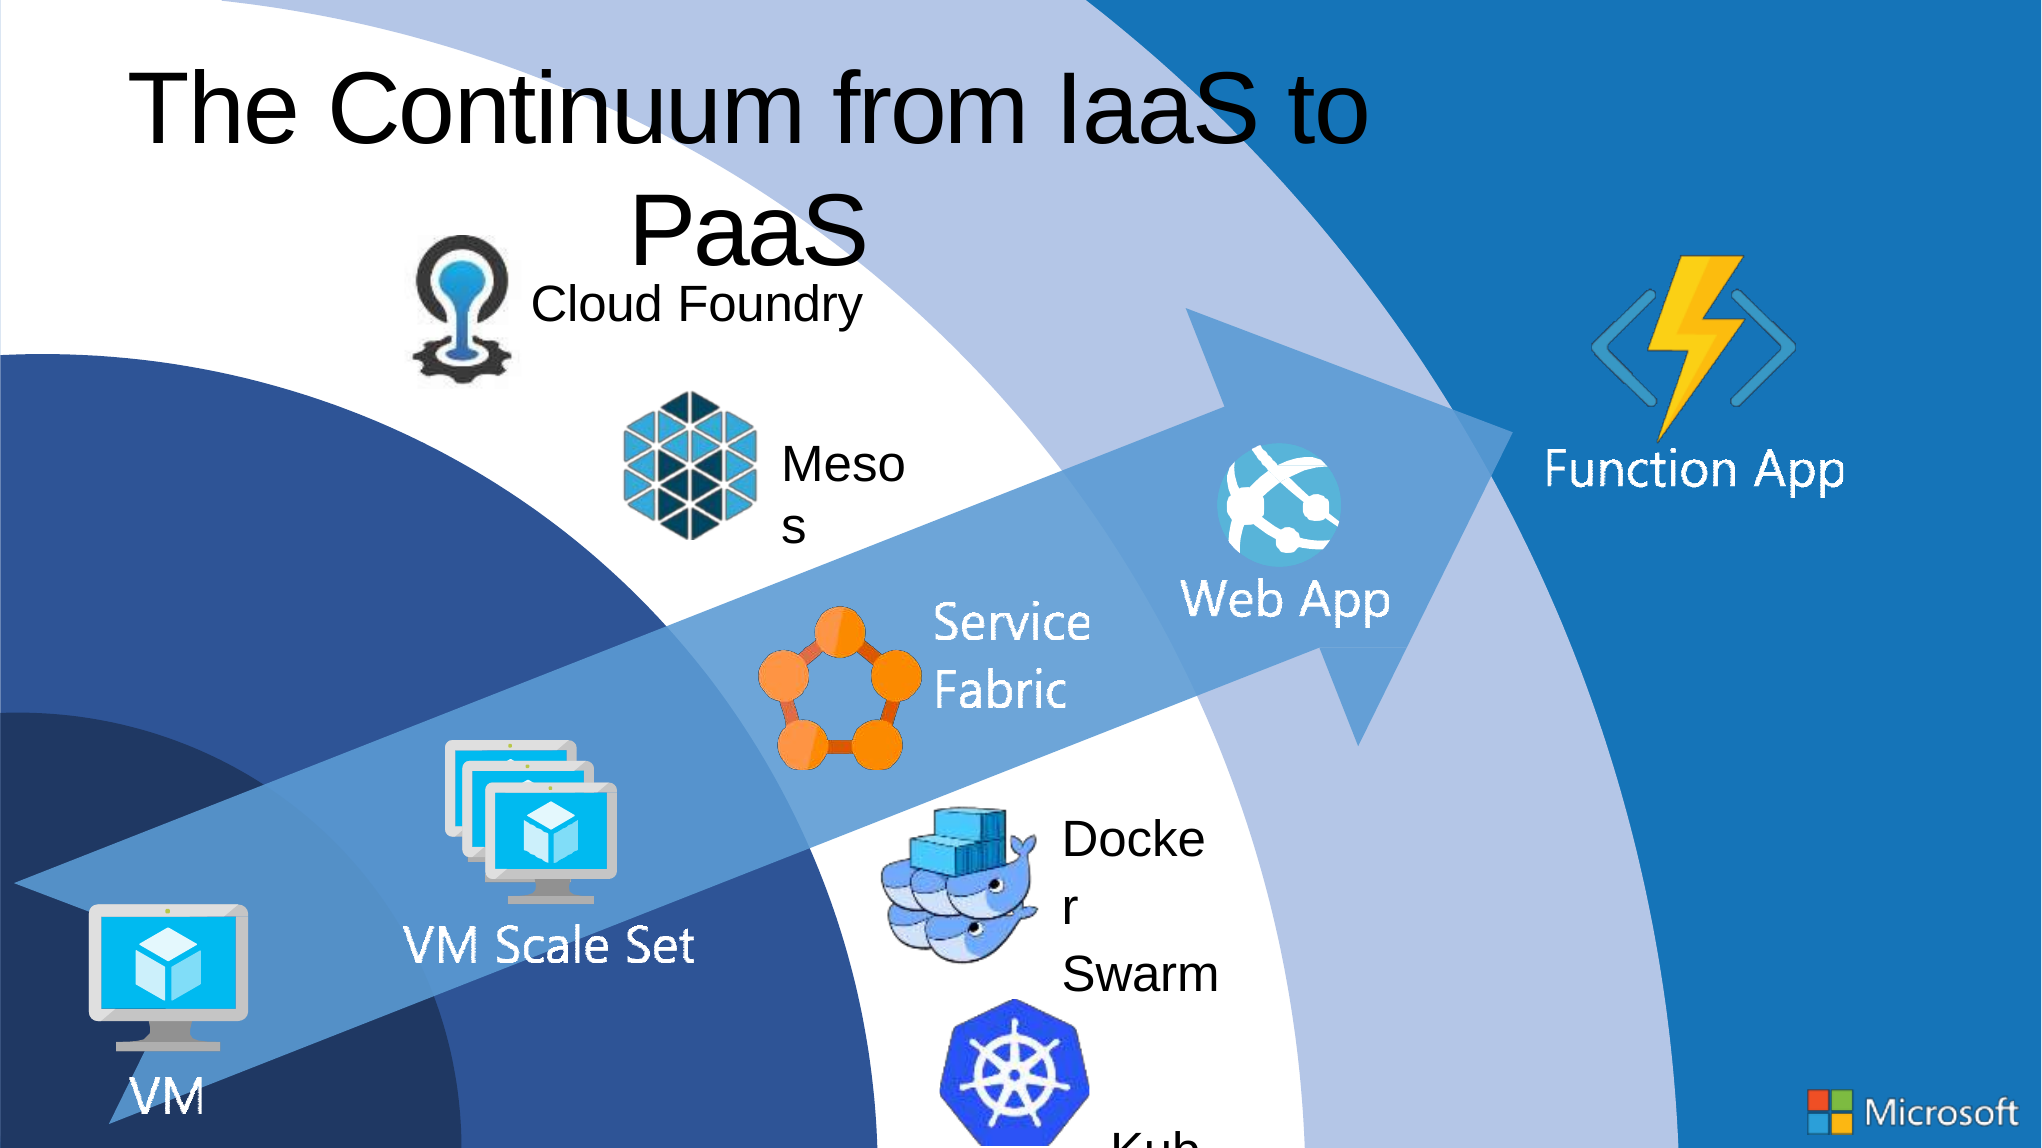

# The Continuum from IaaS to PaaS

Cloud Foundry

Mesos

Docker  Swarm

Kubernetes